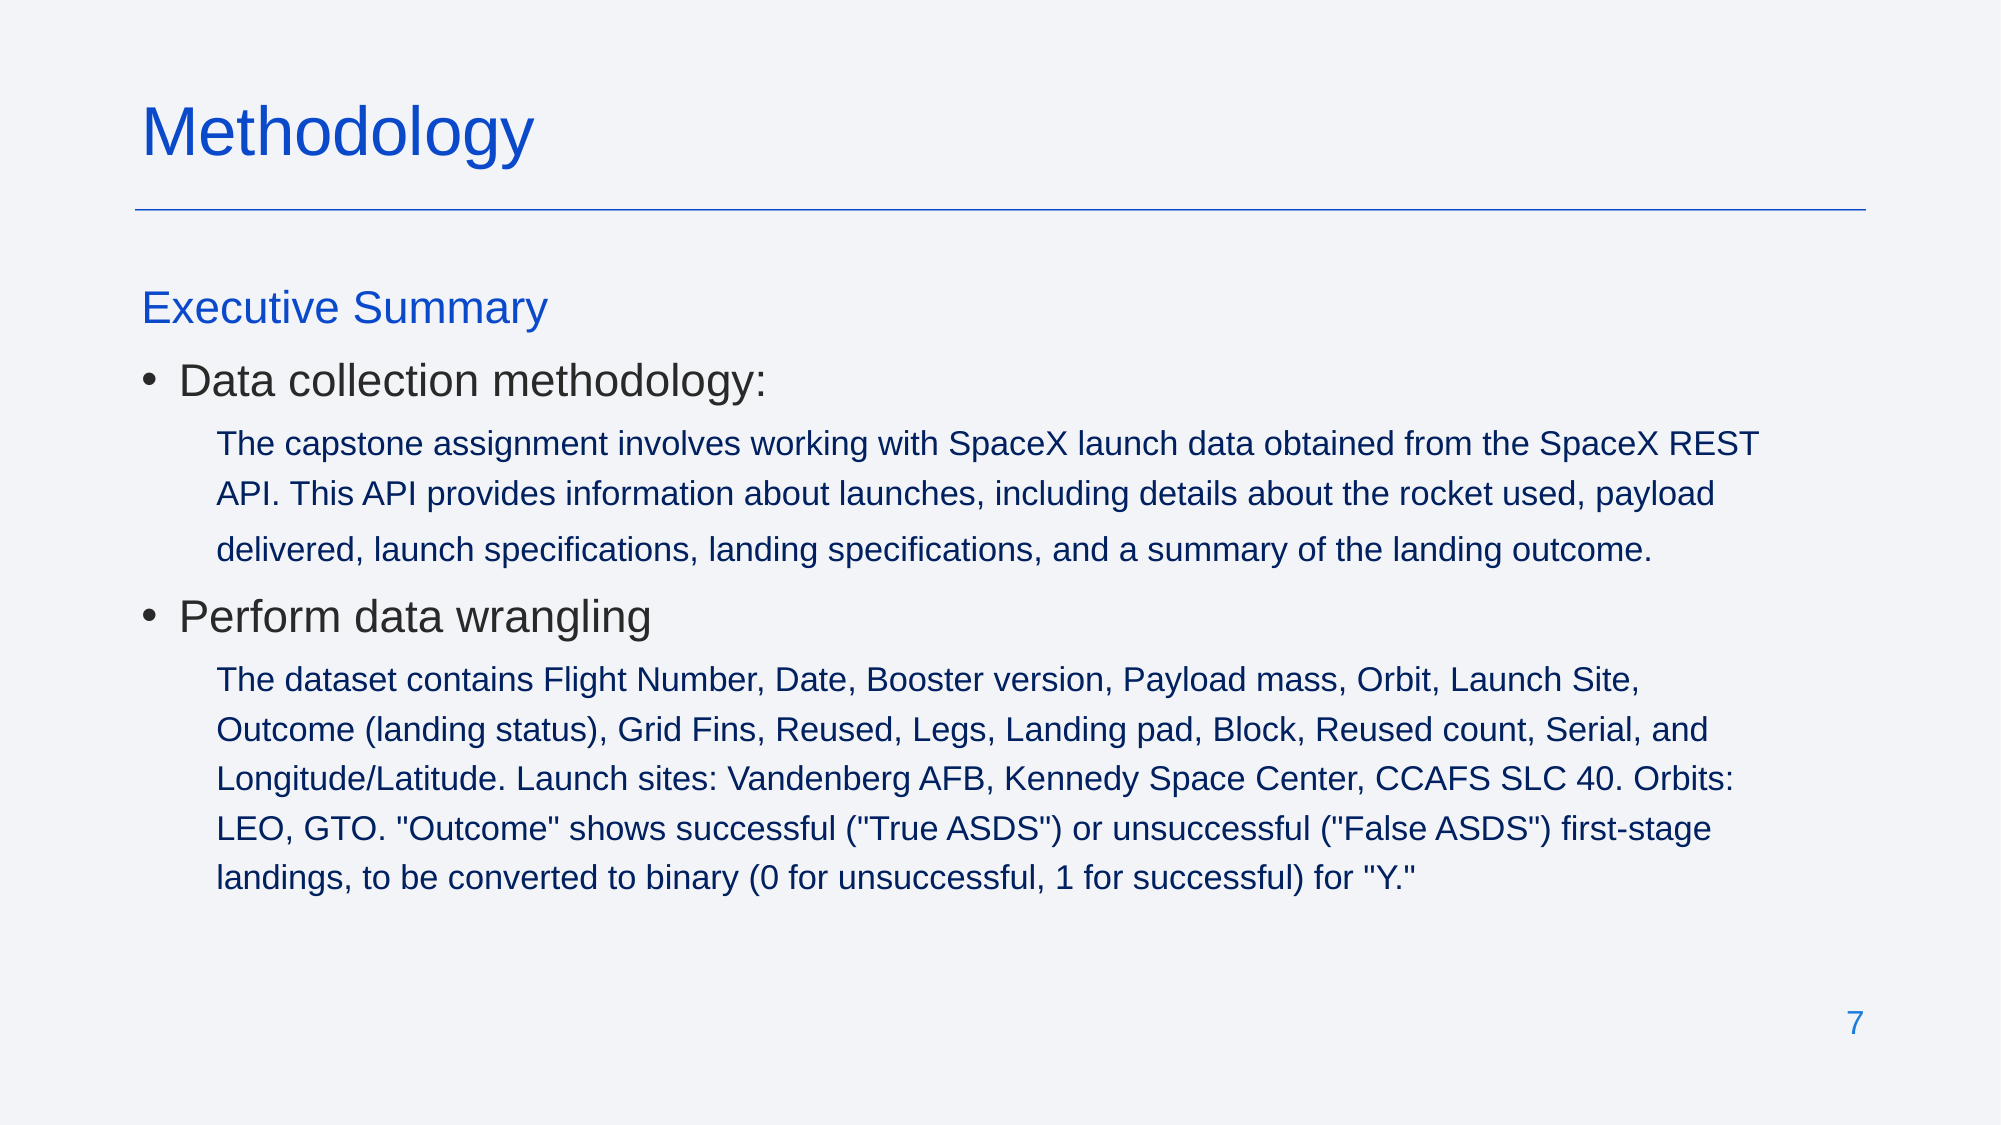

Methodology
Executive Summary
Data collection methodology:
The capstone assignment involves working with SpaceX launch data obtained from the SpaceX REST API. This API provides information about launches, including details about the rocket used, payload delivered, launch specifications, landing specifications, and a summary of the landing outcome.
Perform data wrangling
The dataset contains Flight Number, Date, Booster version, Payload mass, Orbit, Launch Site, Outcome (landing status), Grid Fins, Reused, Legs, Landing pad, Block, Reused count, Serial, and Longitude/Latitude. Launch sites: Vandenberg AFB, Kennedy Space Center, CCAFS SLC 40. Orbits: LEO, GTO. "Outcome" shows successful ("True ASDS") or unsuccessful ("False ASDS") first-stage landings, to be converted to binary (0 for unsuccessful, 1 for successful) for "Y."

7